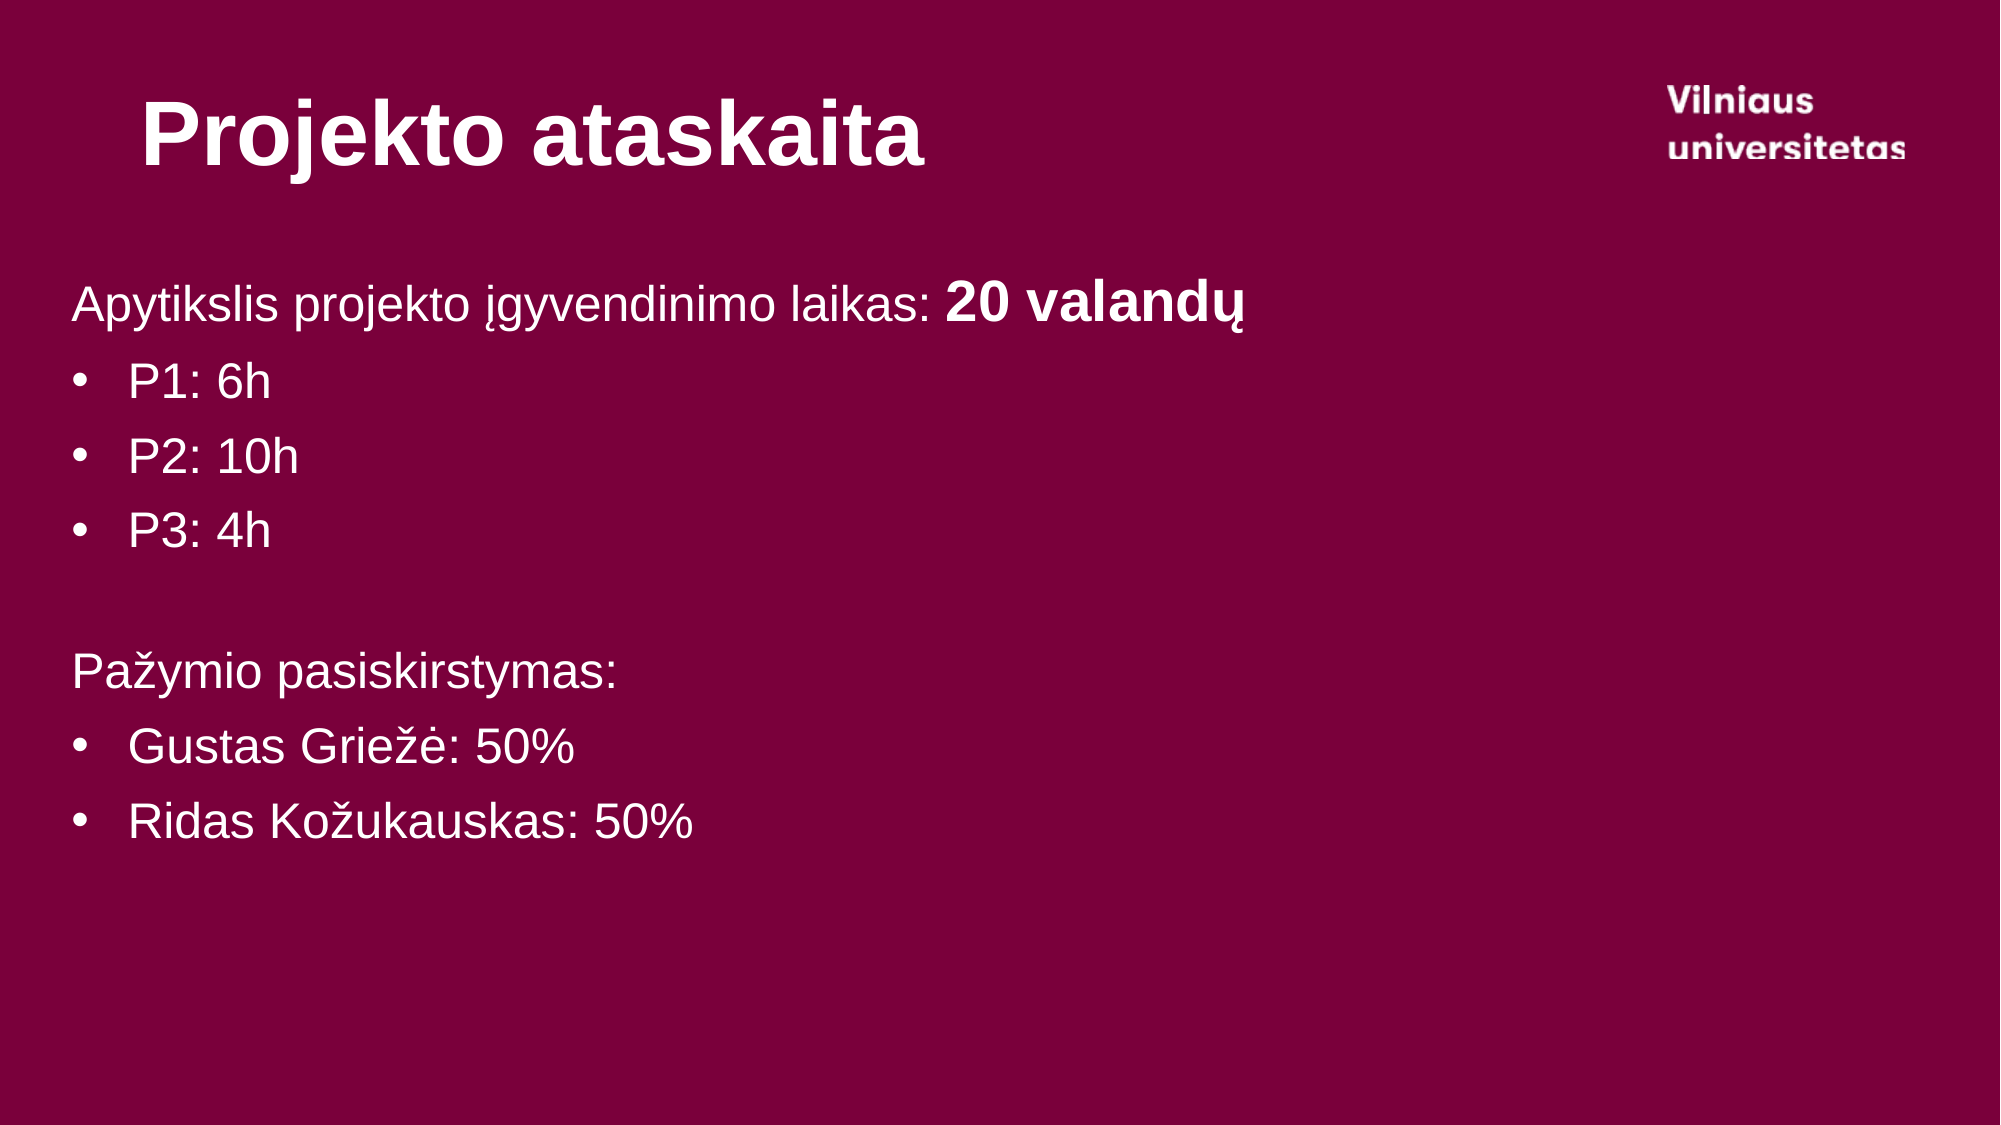

# Projekto ataskaita
Apytikslis projekto įgyvendinimo laikas: 20 valandų
P1: 6h
P2: 10h
P3: 4h

Pažymio pasiskirstymas:
Gustas Griežė: 50%
Ridas Kožukauskas: 50%